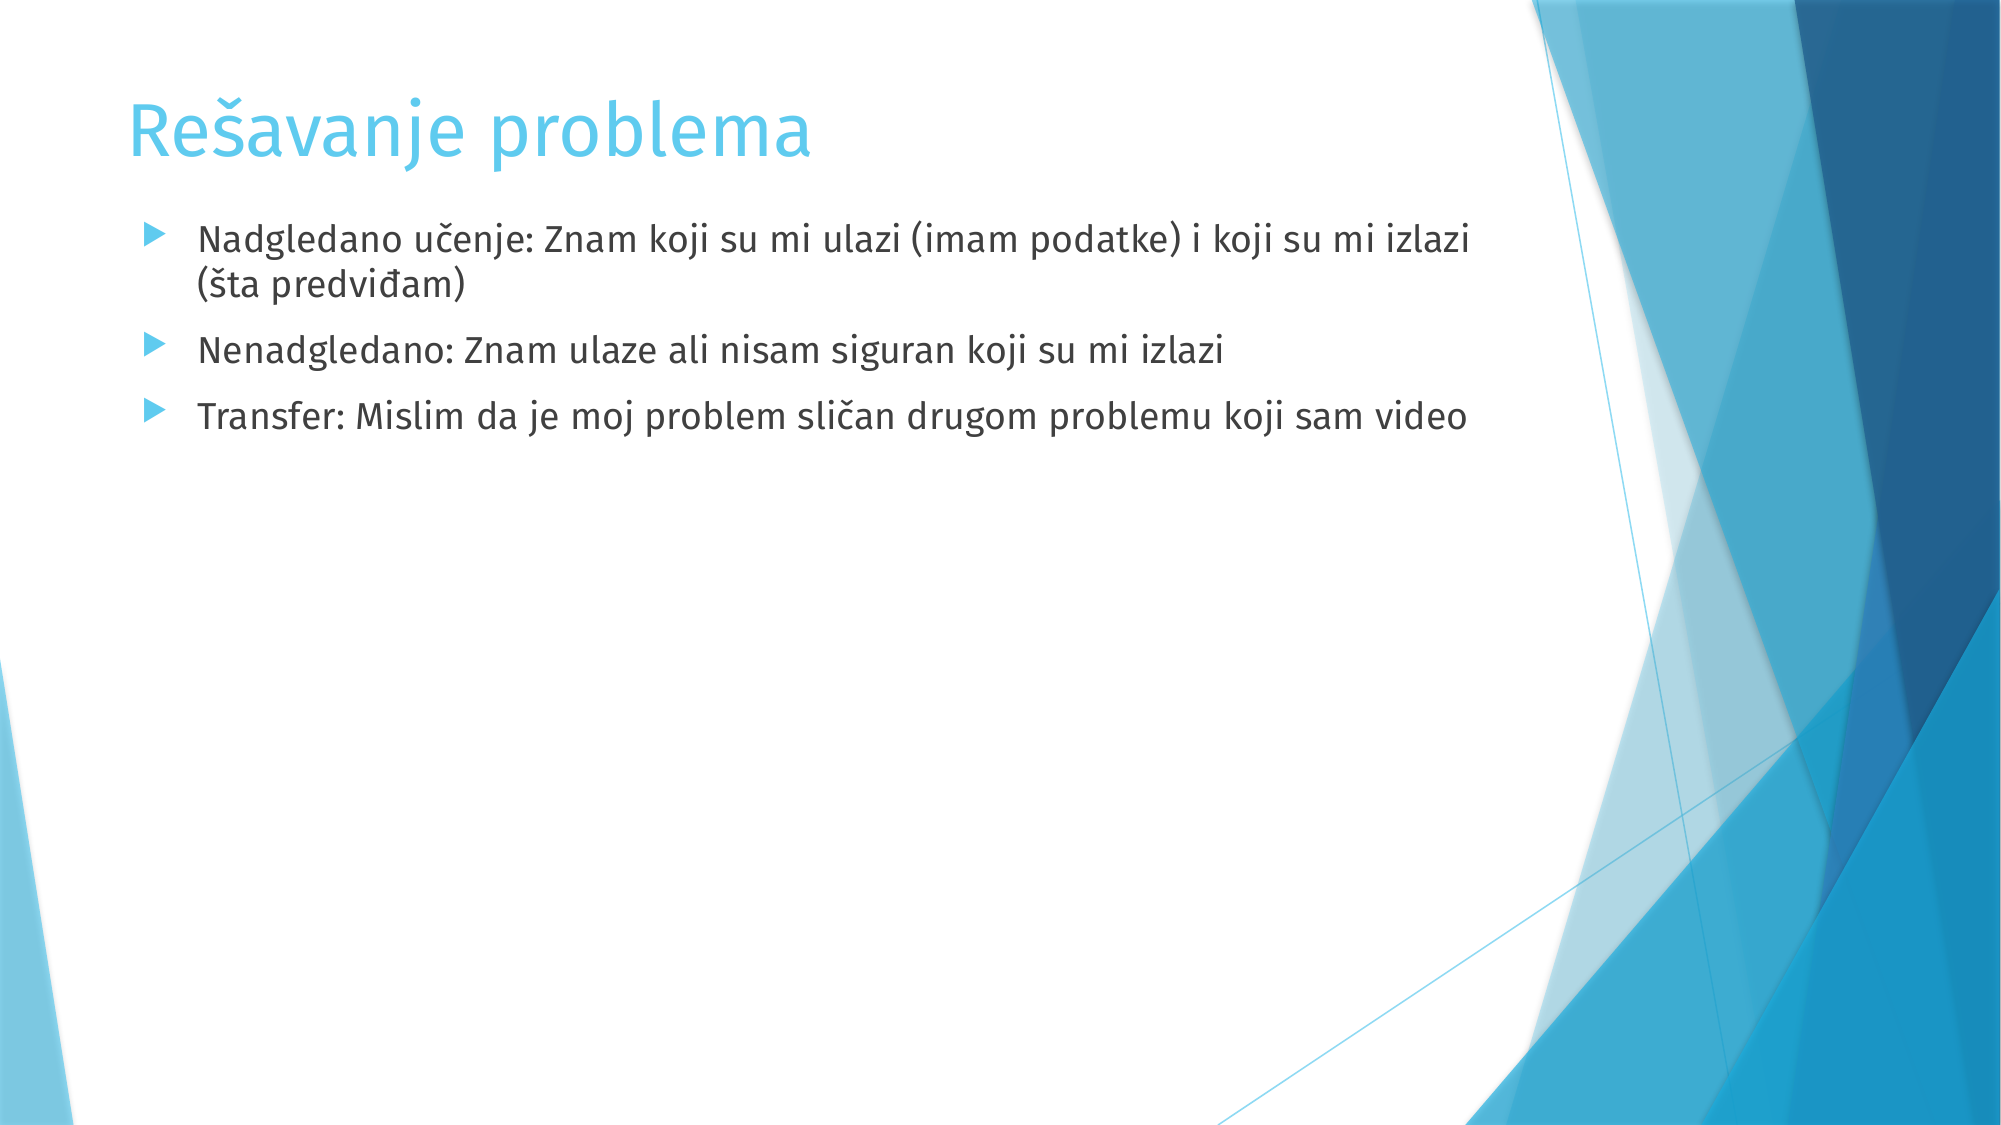

# Rešavanje problema
Nadgledano učenje: Znam koji su mi ulazi (imam podatke) i koji su mi izlazi (šta predviđam)
Nenadgledano: Znam ulaze ali nisam siguran koji su mi izlazi
Transfer: Mislim da je moj problem sličan drugom problemu koji sam video